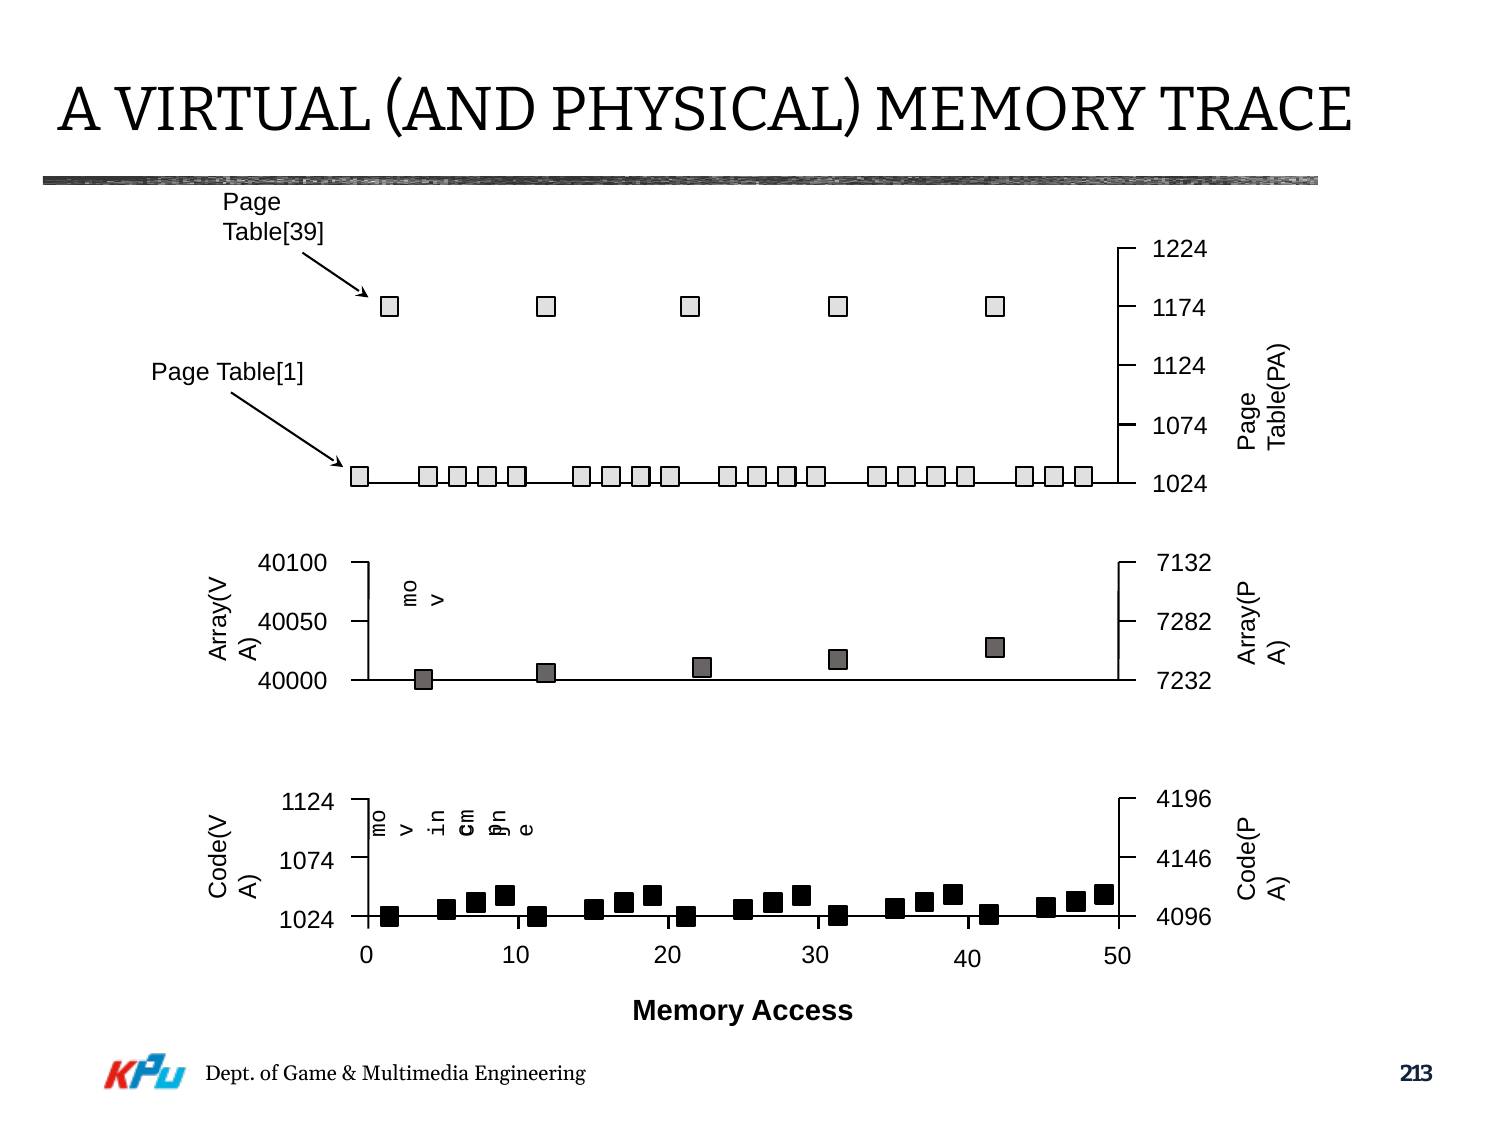

# A Virtual (And Physical) Memory Trace
Page Table[39]
1224
Page Table(PA)
1174

1124
Page Table[1]
1074
1024

40100
7132
mov
Array(VA)
Array(PA)
40050
7282

40000
7232

4196
1124
Code(VA)
Code(PA)
4146
1074
4096
1024
30
0
10
20
50
40
cmp
mov
inc
jne

Memory Access
Dept. of Game & Multimedia Engineering
213